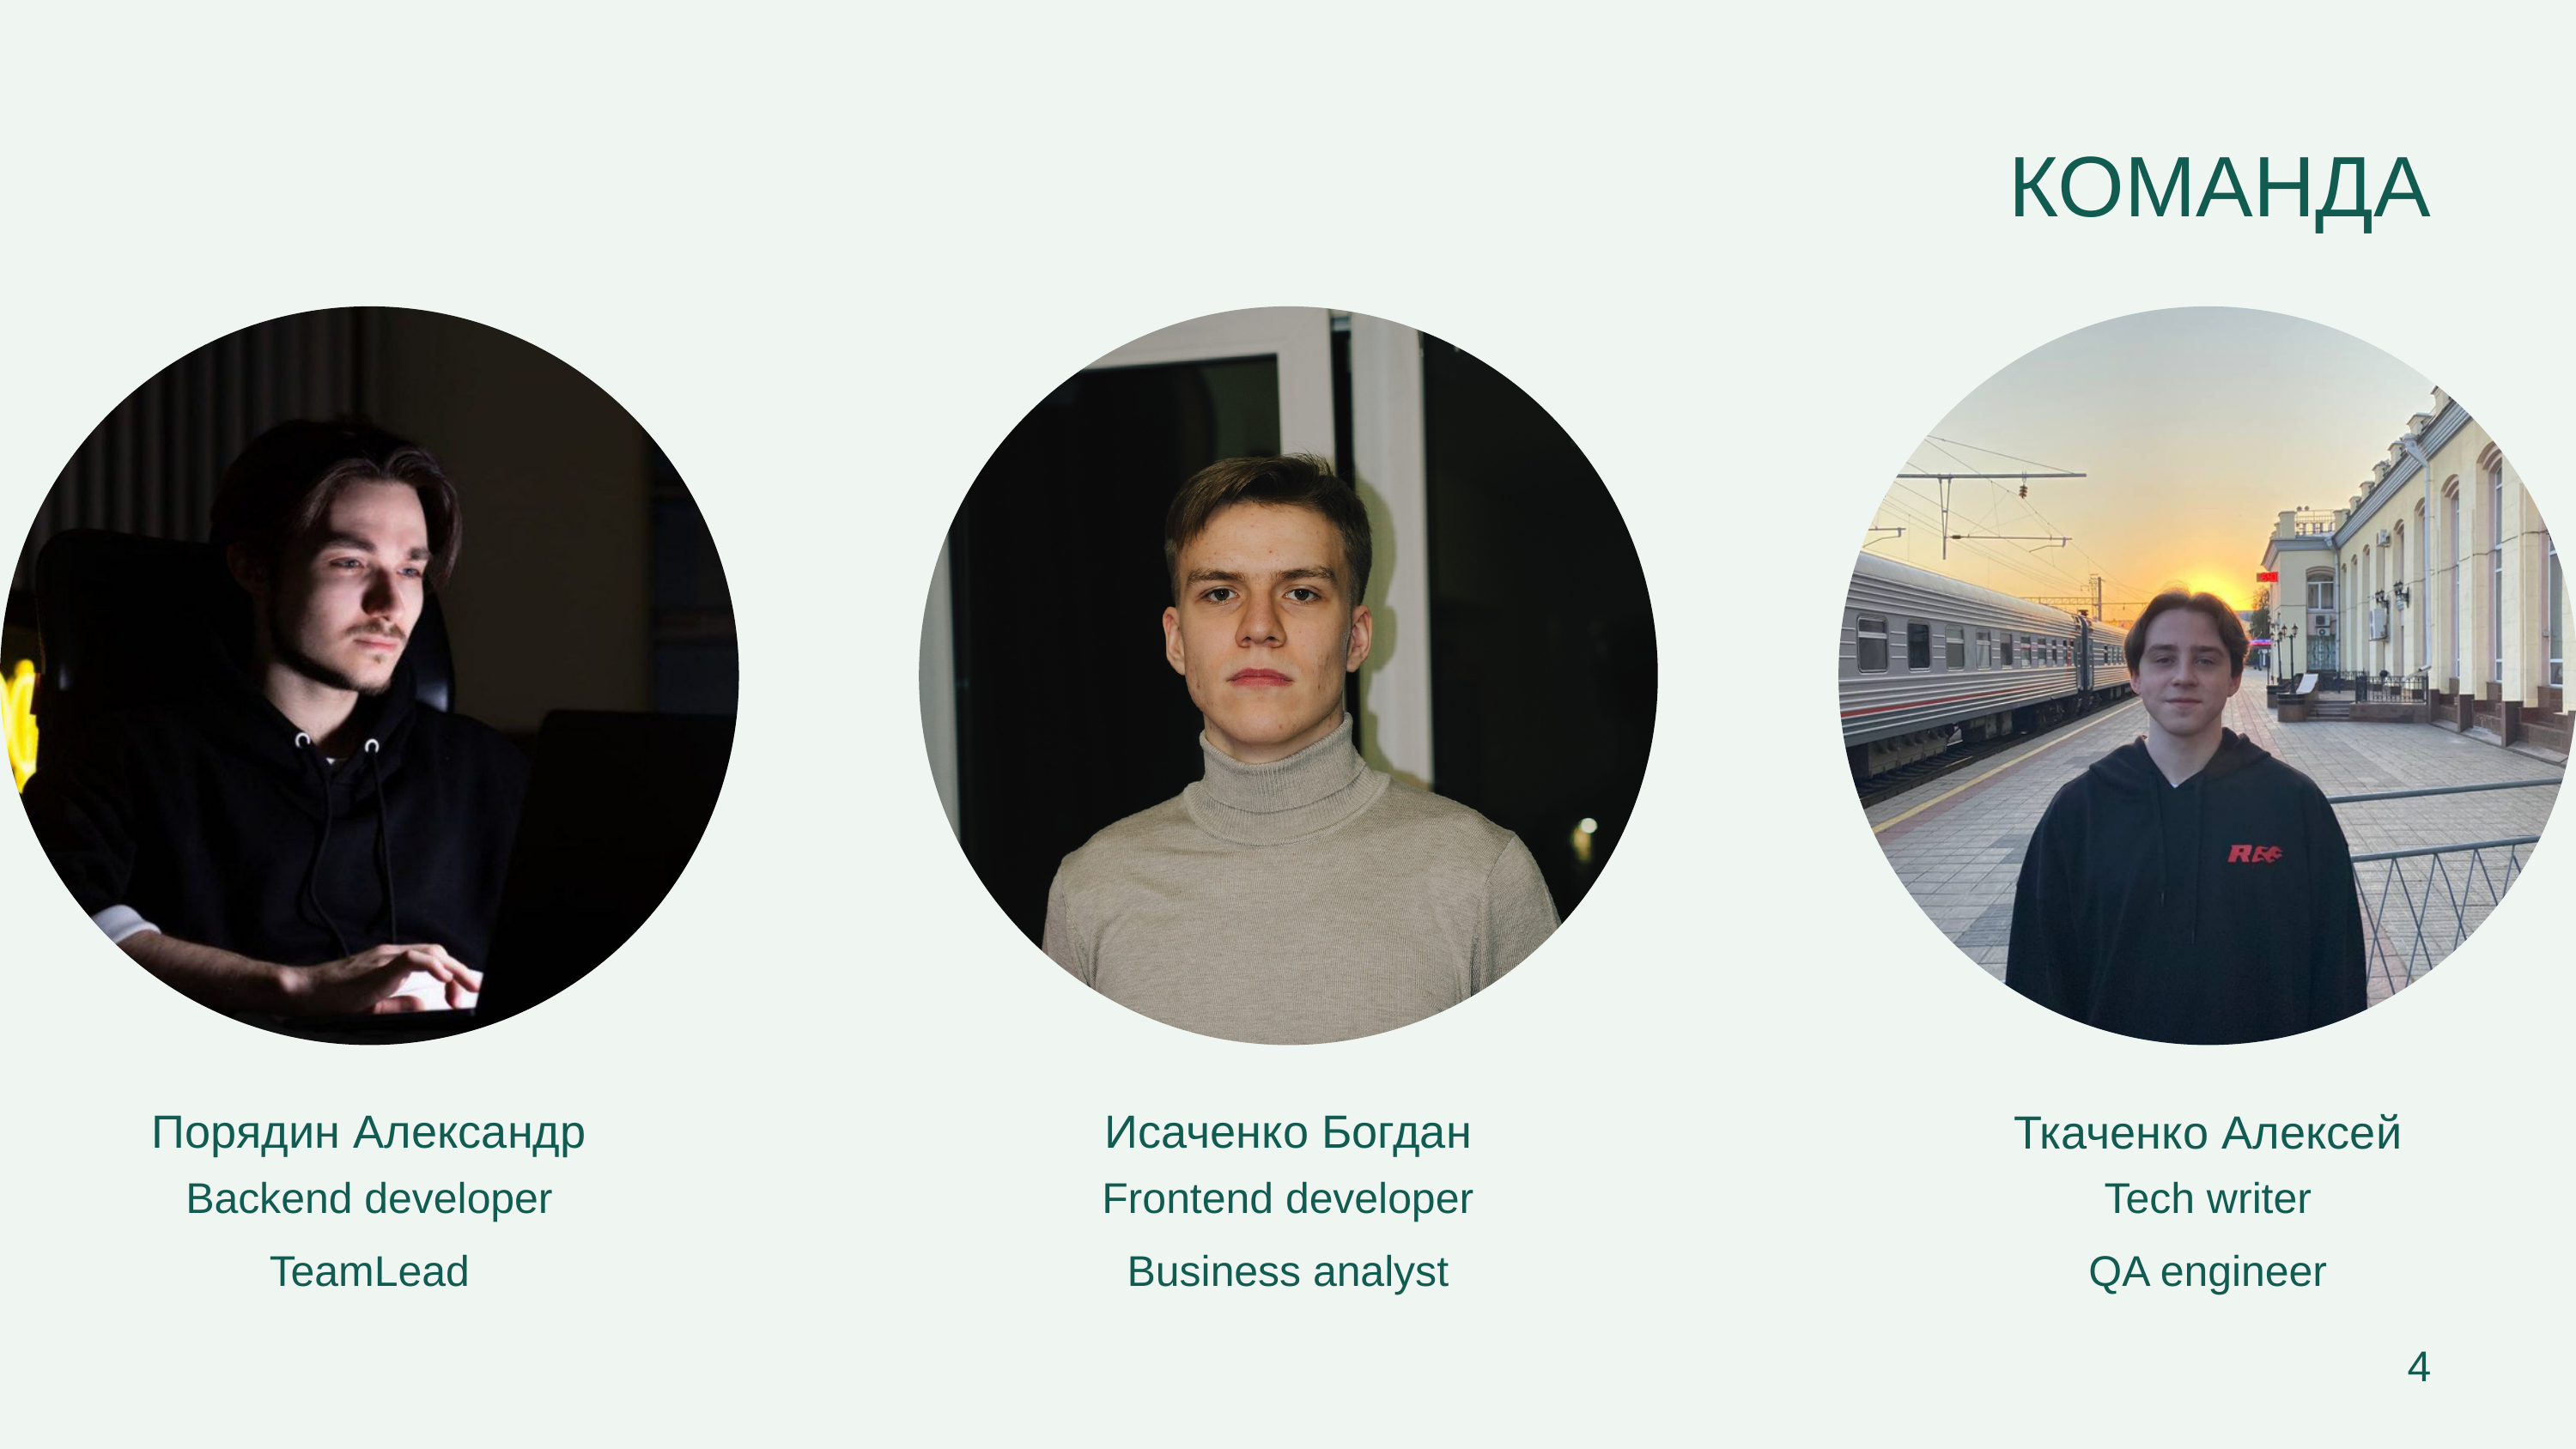

КОМАНДА

Порядин Александр
Исаченко Богдан
Ткаченко Алексей
Backend developer
TeamLead
Frontend developer
Business analyst
Tech writer
QA engineer
4